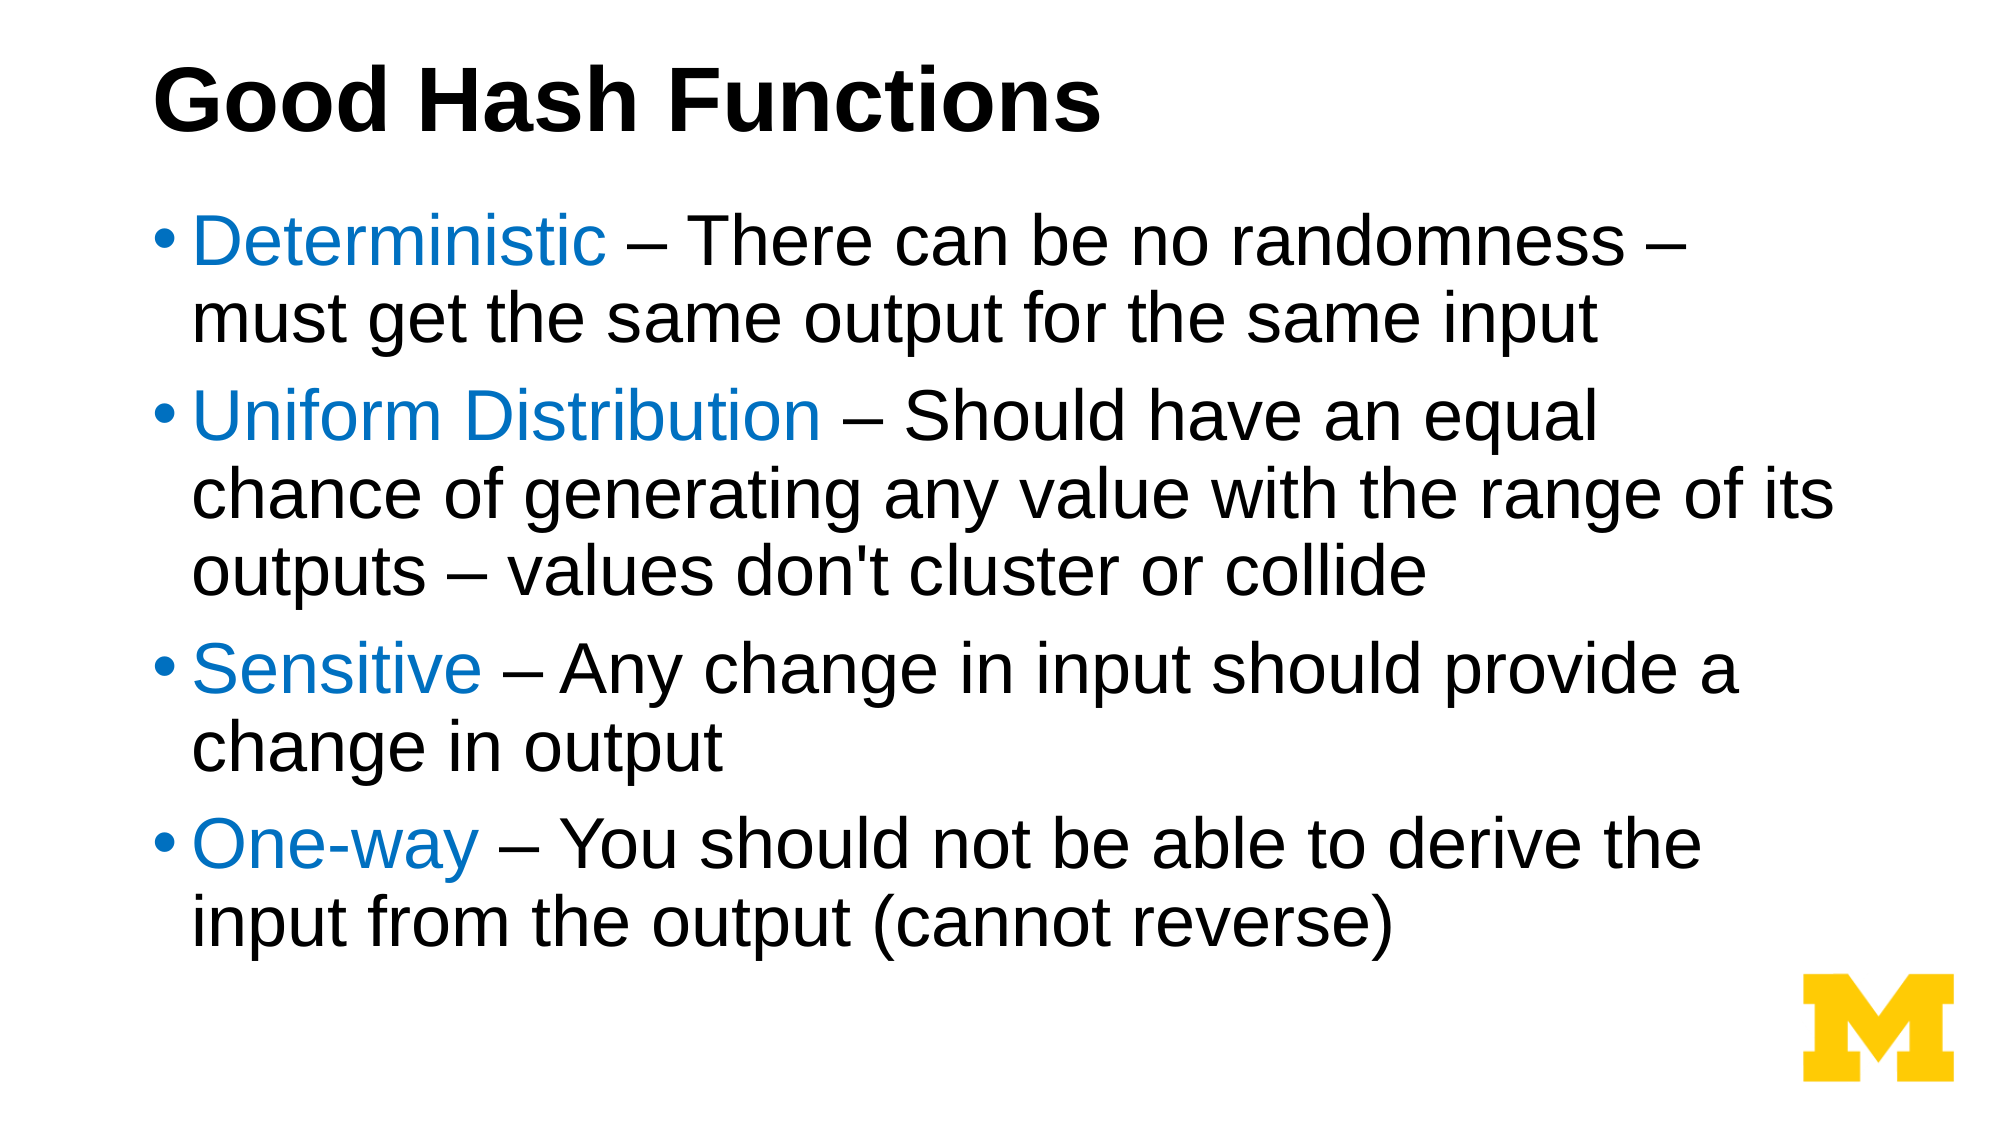

# Good Hash Functions
Deterministic – There can be no randomness – must get the same output for the same input
Uniform Distribution – Should have an equal chance of generating any value with the range of its outputs – values don't cluster or collide
Sensitive – Any change in input should provide a change in output
One-way – You should not be able to derive the input from the output (cannot reverse)